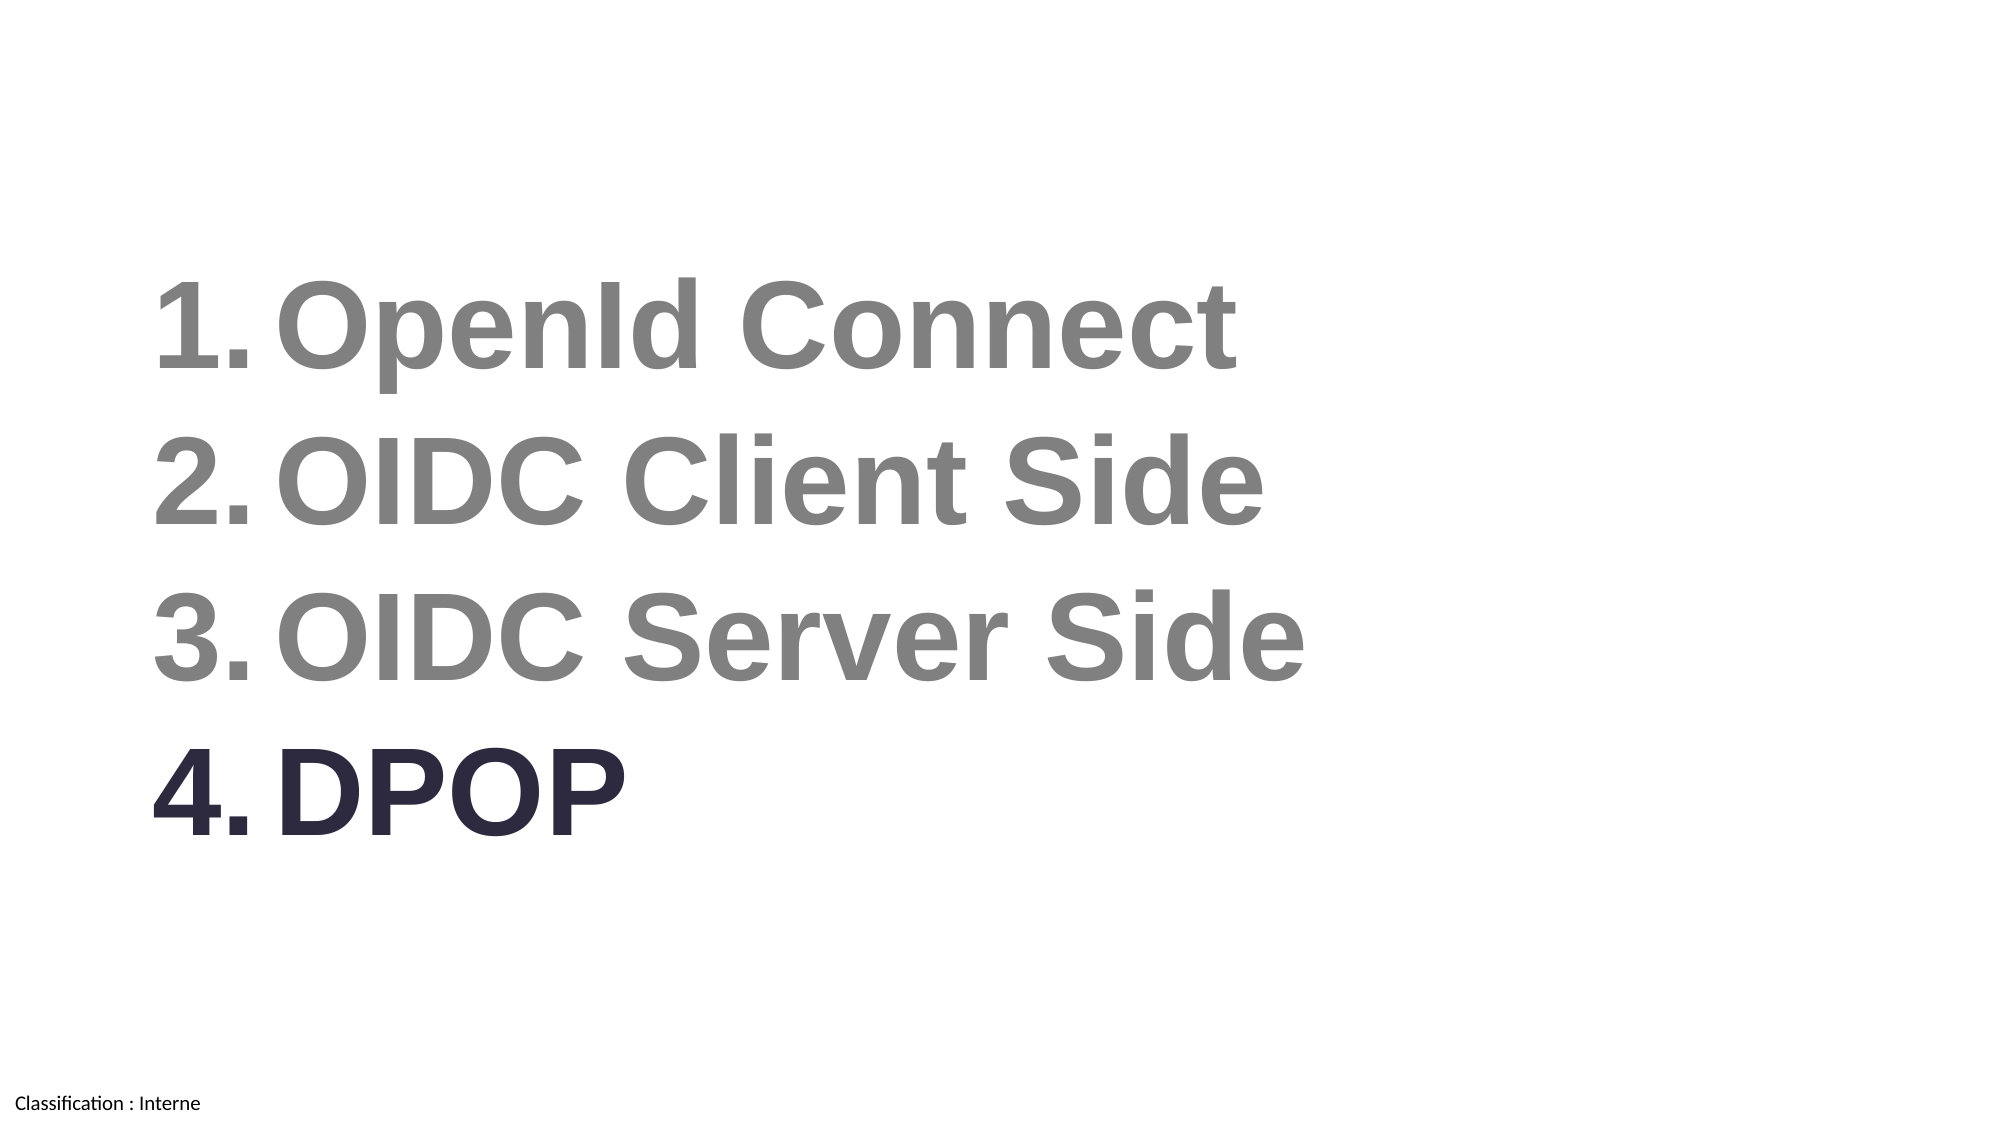

#
OpenId Connect
OIDC Client Side
OIDC Server Side
DPOP